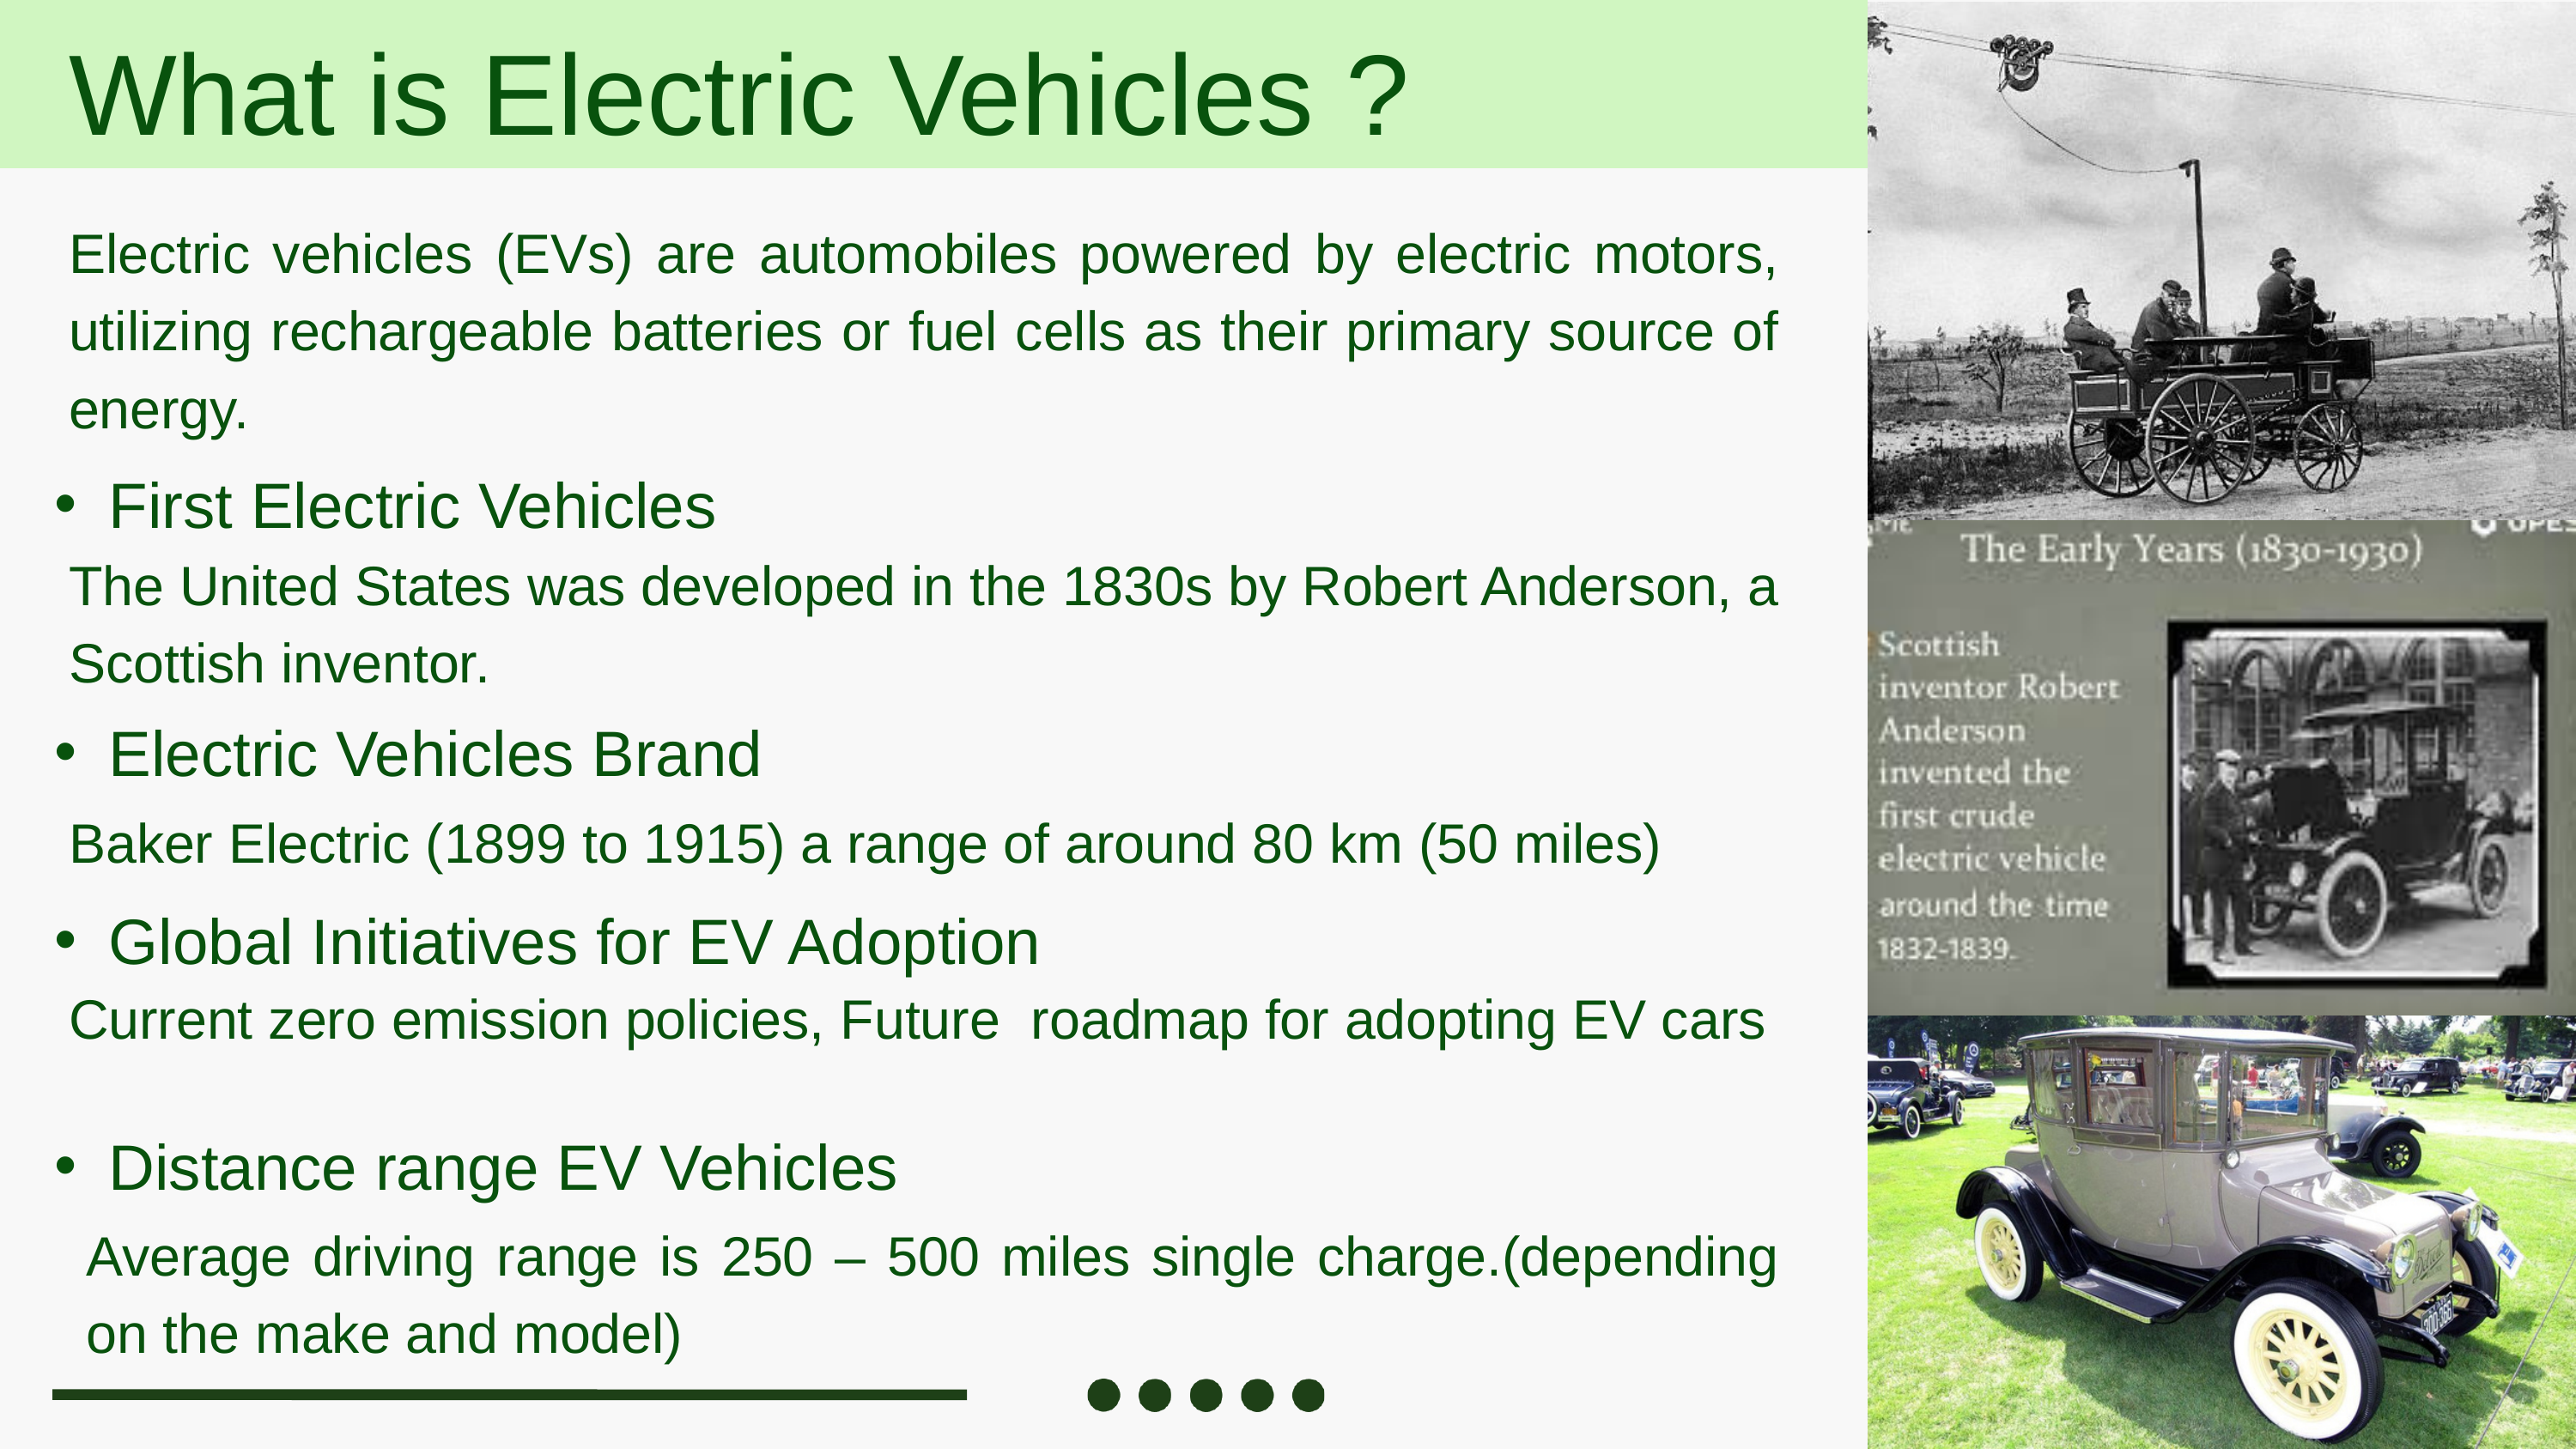

What is Electric Vehicles ?

Electric vehicles (EVs) are automobiles powered by electric motors, utilizing rechargeable batteries or fuel cells as their primary source of energy.
First Electric Vehicles

The United States was developed in the 1830s by Robert Anderson, a Scottish inventor.
Electric Vehicles Brand
Baker Electric (1899 to 1915) a range of around 80 km (50 miles)
Global Initiatives for EV Adoption
Current zero emission policies, Future  roadmap for adopting EV cars

Distance range EV Vehicles
Average driving range is 250 – 500 miles single charge.(depending on the make and model)